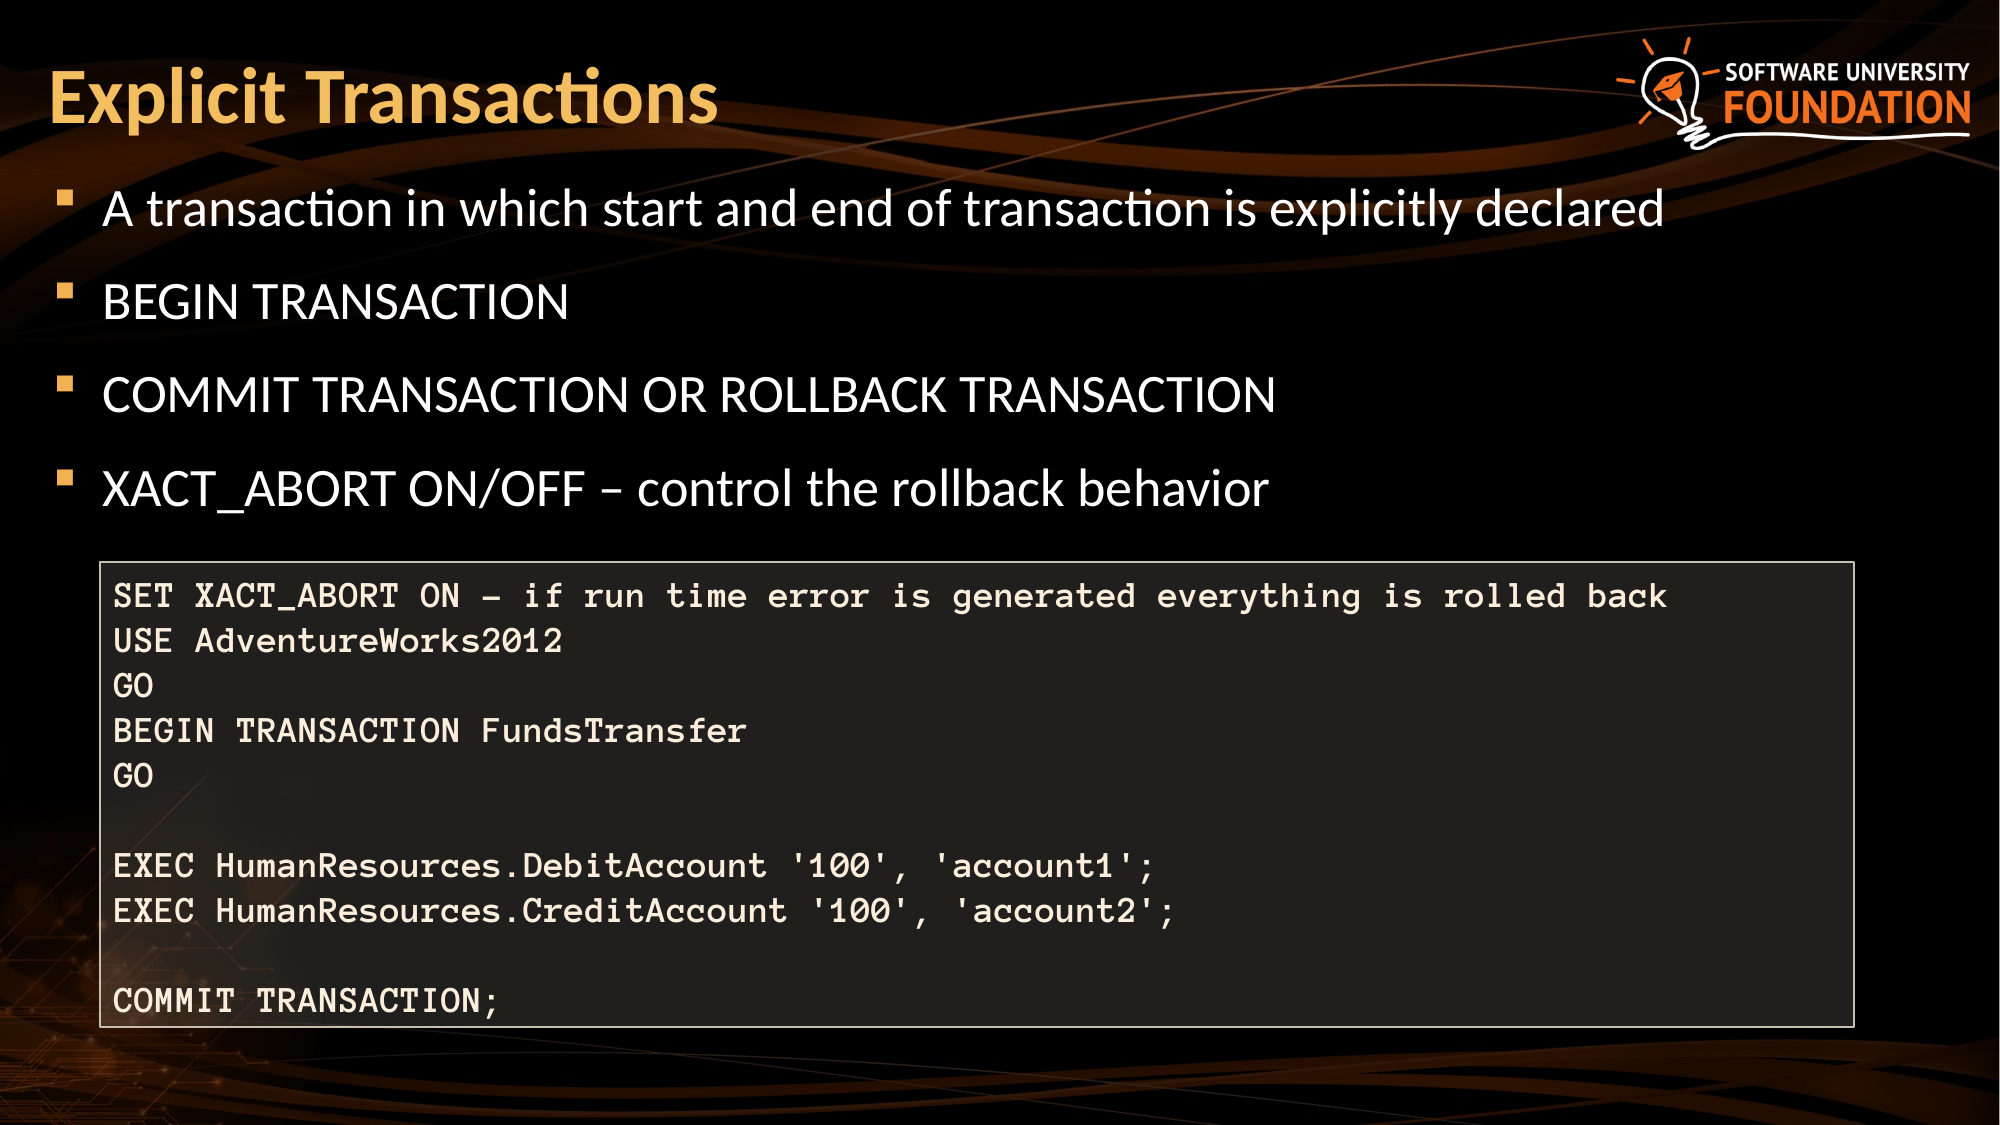

# Explicit Transactions

A transaction in which start and end of transaction is explicitly declared
BEGIN TRANSACTION
COMMIT TRANSACTION OR ROLLBACK TRANSACTION
XACT_ABORT ON/OFF – control the rollback behavior
SET XACT_ABORT ON – if run time error is generated everything is rolled back
USE AdventureWorks2012
GO
BEGIN TRANSACTION FundsTransfer
GO
EXEC HumanResources.DebitAccount '100', 'account1';
EXEC HumanResources.CreditAccount '100', 'account2';
COMMIT TRANSACTION;